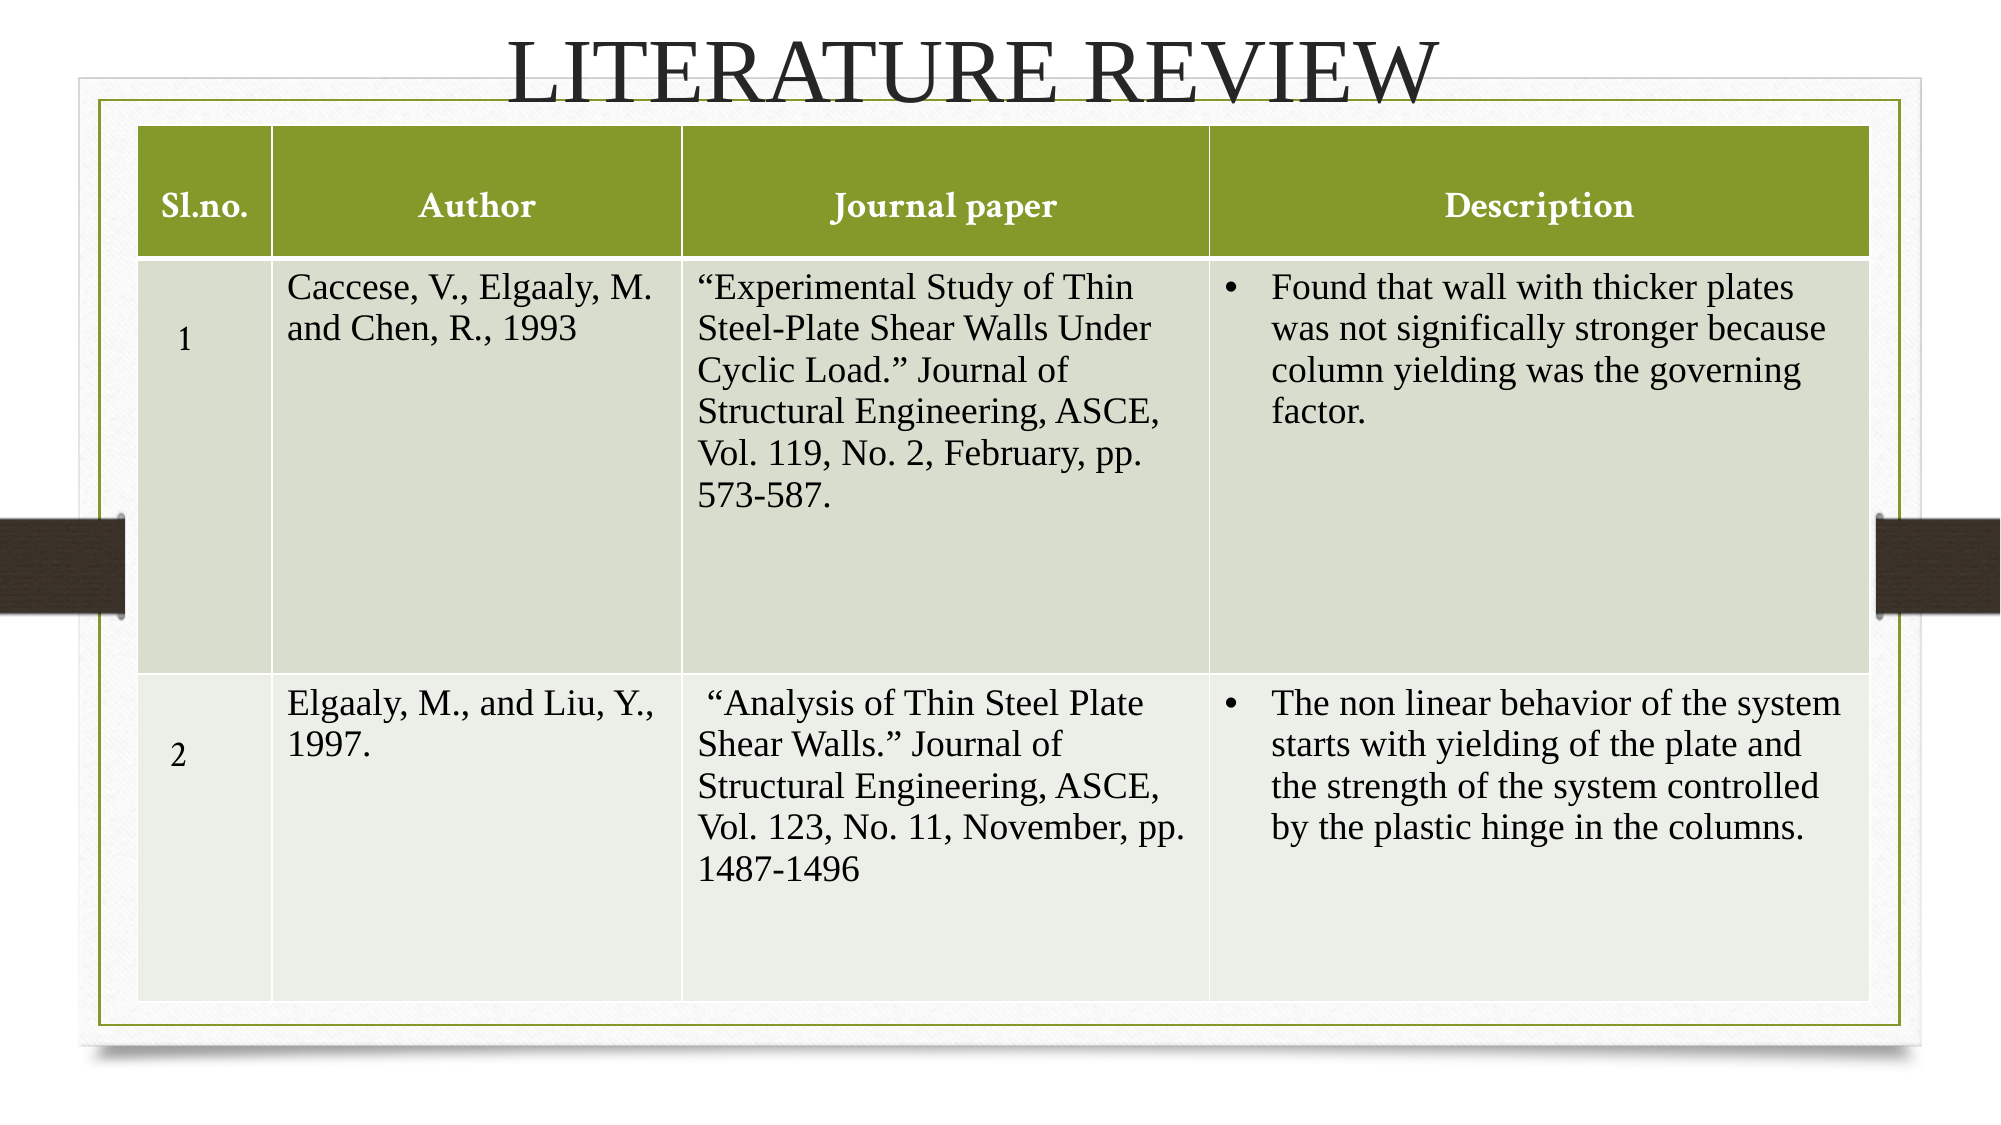

# LITERATURE REVIEW
| Sl.no. | Author | Journal paper | Description |
| --- | --- | --- | --- |
| 1 | Caccese, V., Elgaaly, M. and Chen, R., 1993 | “Experimental Study of Thin Steel-Plate Shear Walls Under Cyclic Load.” Journal of Structural Engineering, ASCE, Vol. 119, No. 2, February, pp. 573-587. | Found that wall with thicker plates was not significally stronger because column yielding was the governing factor. |
| 2 | Elgaaly, M., and Liu, Y., 1997. | “Analysis of Thin Steel Plate Shear Walls.” Journal of Structural Engineering, ASCE, Vol. 123, No. 11, November, pp. 1487-1496 | The non linear behavior of the system starts with yielding of the plate and the strength of the system controlled by the plastic hinge in the columns. |
10